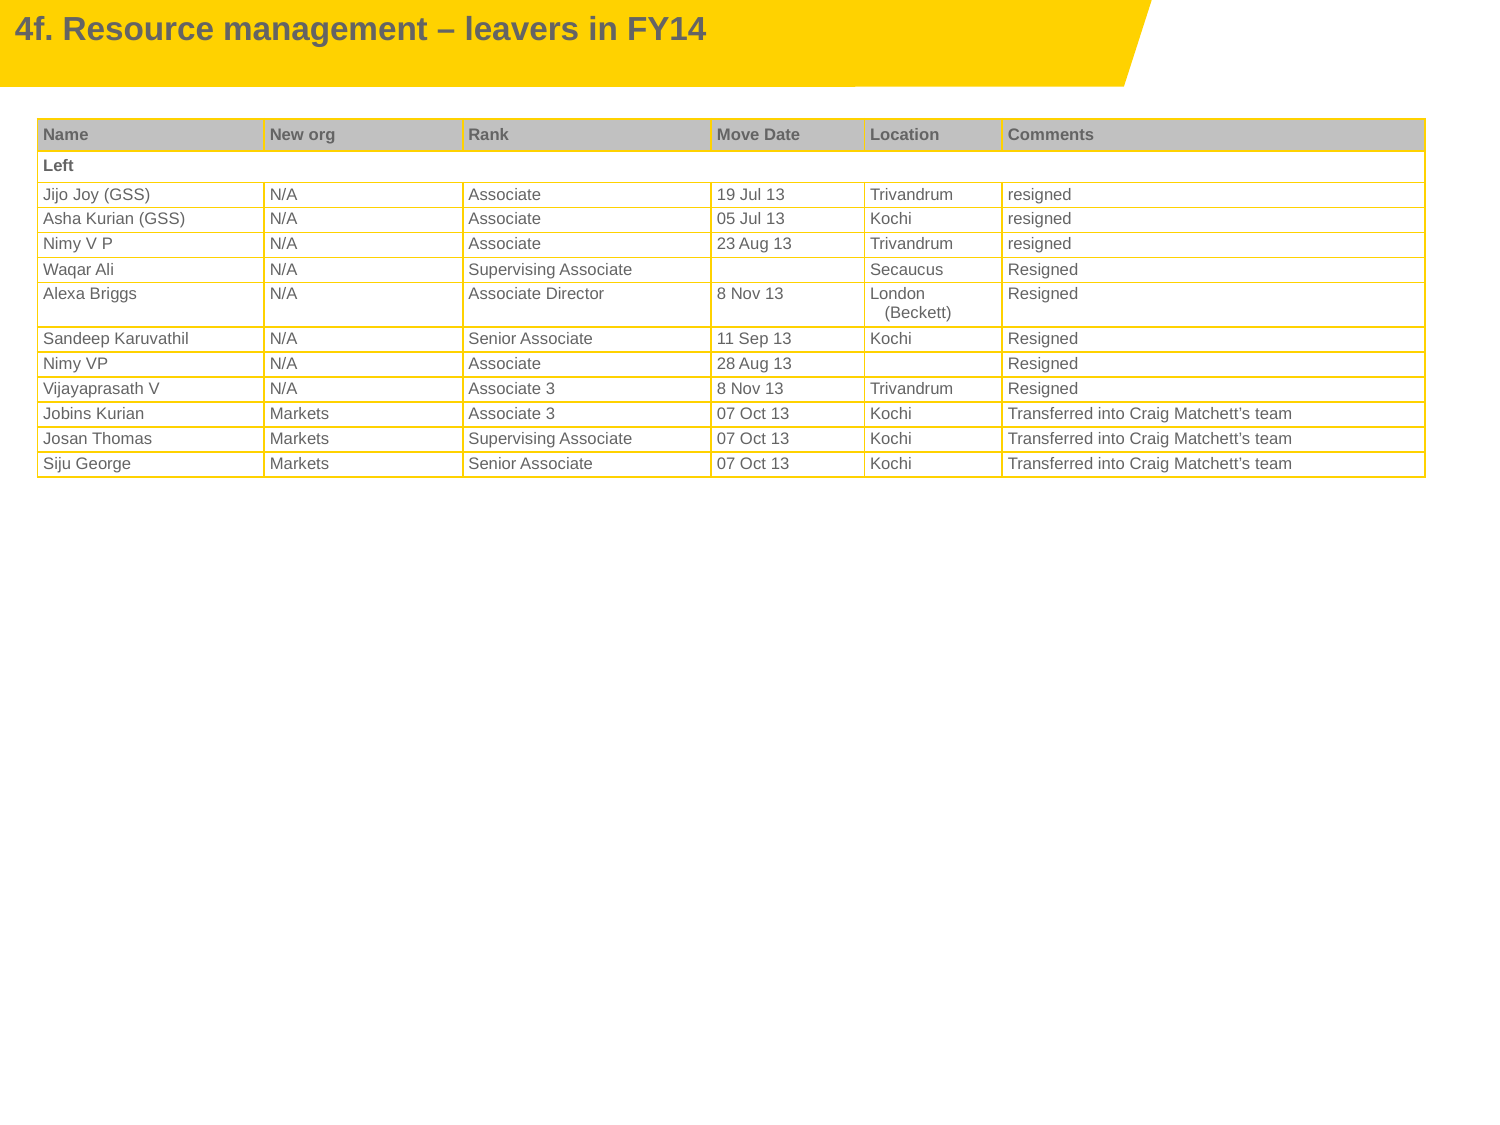

4f. Resource management – leavers in FY14

| Name | New org | Rank | Move Date | Location | Comments |
| --- | --- | --- | --- | --- | --- |
| Left |  |  |  |  |  |
| Jijo Joy (GSS) | N/A | Associate | 19 Jul 13 | Trivandrum | resigned |
| Asha Kurian (GSS) | N/A | Associate | 05 Jul 13 | Kochi | resigned |
| Nimy V P | N/A | Associate | 23 Aug 13 | Trivandrum | resigned |
| Waqar Ali | N/A | Supervising Associate |  | Secaucus | Resigned |
| Alexa Briggs | N/A | Associate Director | 8 Nov 13 | London (Beckett) | Resigned |
| Sandeep Karuvathil | N/A | Senior Associate | 11 Sep 13 | Kochi | Resigned |
| Nimy VP | N/A | Associate | 28 Aug 13 |  | Resigned |
| Vijayaprasath V | N/A | Associate 3 | 8 Nov 13 | Trivandrum | Resigned |
| Jobins Kurian | Markets | Associate 3 | 07 Oct 13 | Kochi | Transferred into Craig Matchett’s team |
| Josan Thomas | Markets | Supervising Associate | 07 Oct 13 | Kochi | Transferred into Craig Matchett’s team |
| Siju George | Markets | Senior Associate | 07 Oct 13 | Kochi | Transferred into Craig Matchett’s team |